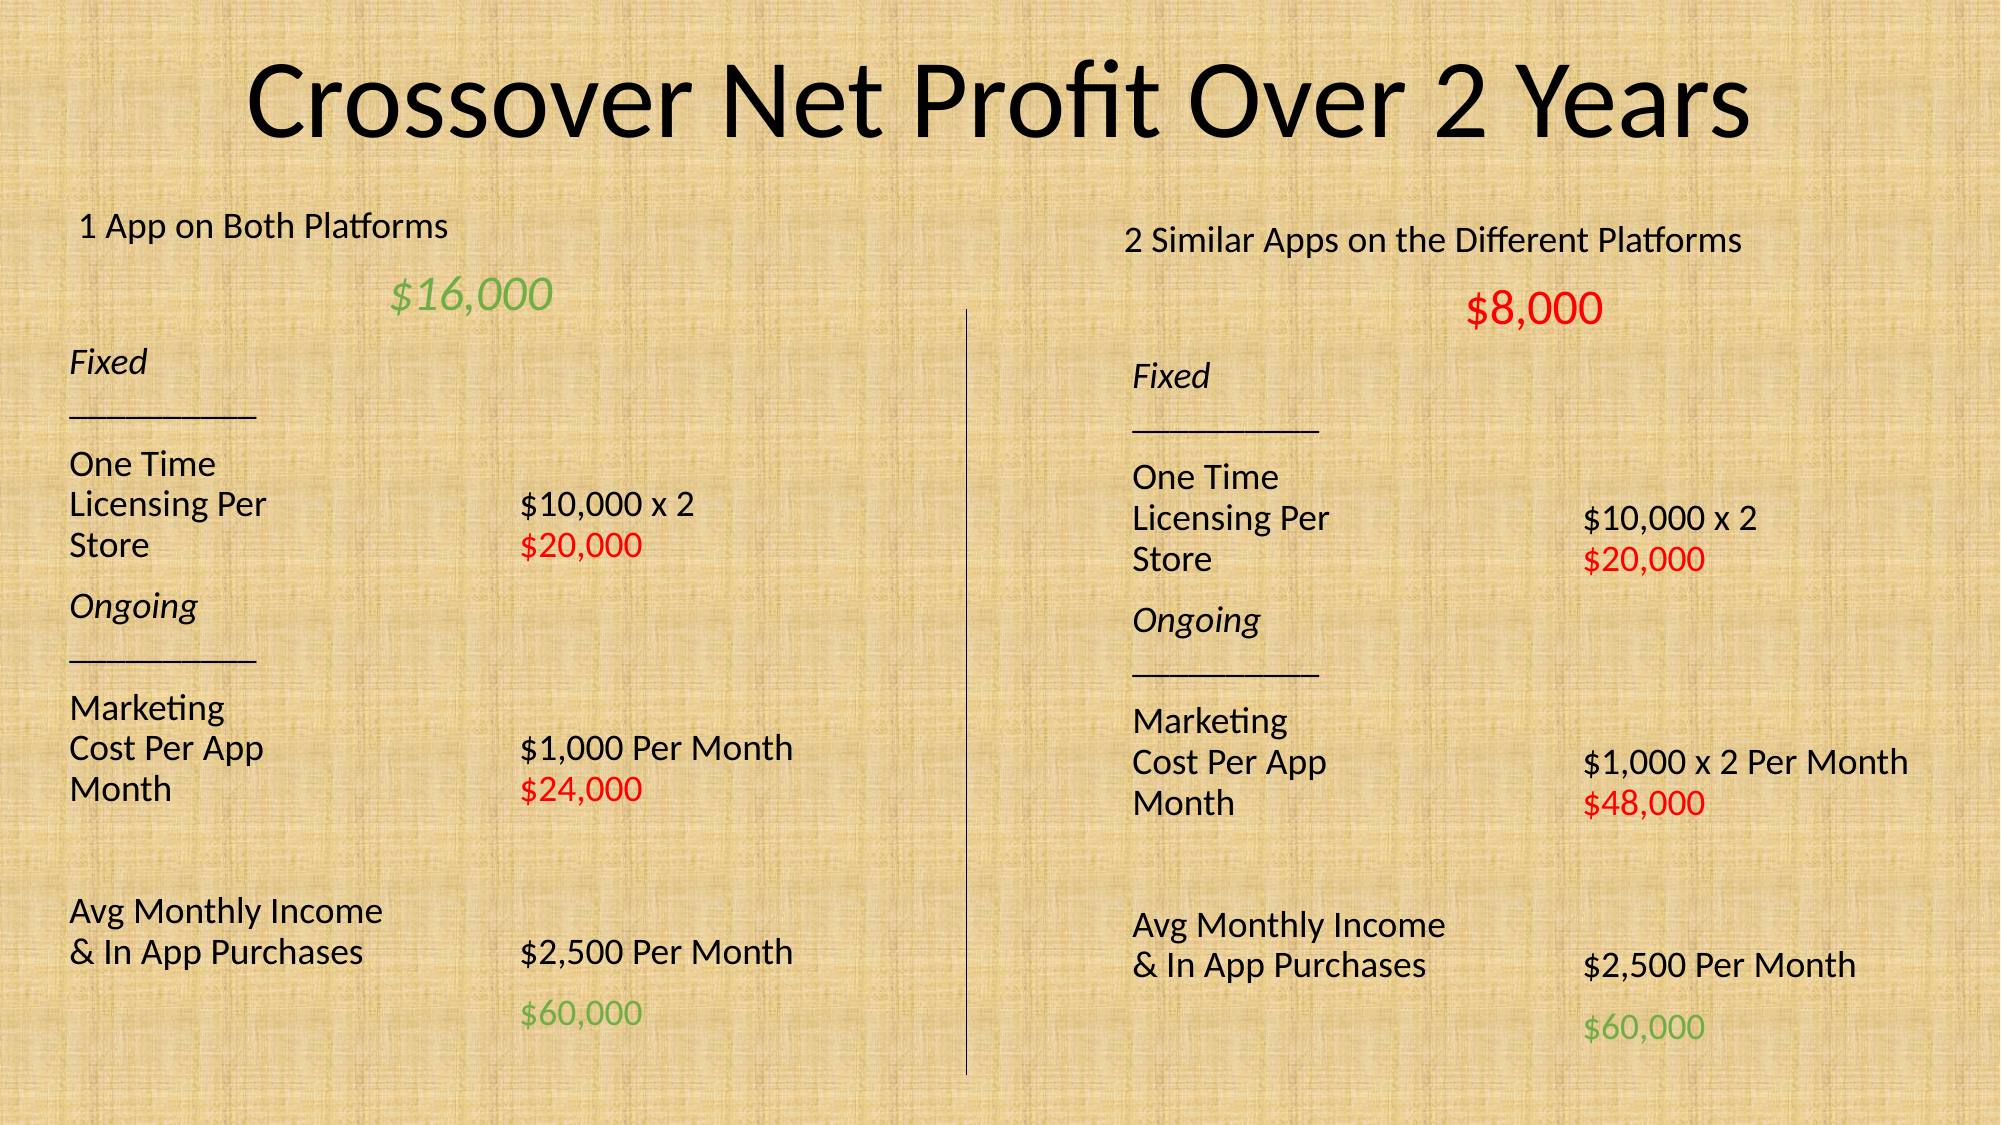

# Crossover Net Profit Over 2 Years
 1 App on Both Platforms
$16,000
Fixed
__________
One Time
Licensing Per		$10,000 x 2
Store			$20,000
Ongoing
__________
Marketing
Cost Per App 		$1,000 Per Month
Month			$24,000

Avg Monthly Income
& In App Purchases     	$2,500 Per Month
			$60,000

2 Similar Apps on the Different Platforms
$8,000
Fixed
__________
One Time
Licensing Per		$10,000 x 2
Store			$20,000
Ongoing
__________
Marketing
Cost Per App 		$1,000 x 2 Per Month
Month			$48,000

Avg Monthly Income
& In App Purchases     	$2,500 Per Month
			$60,000